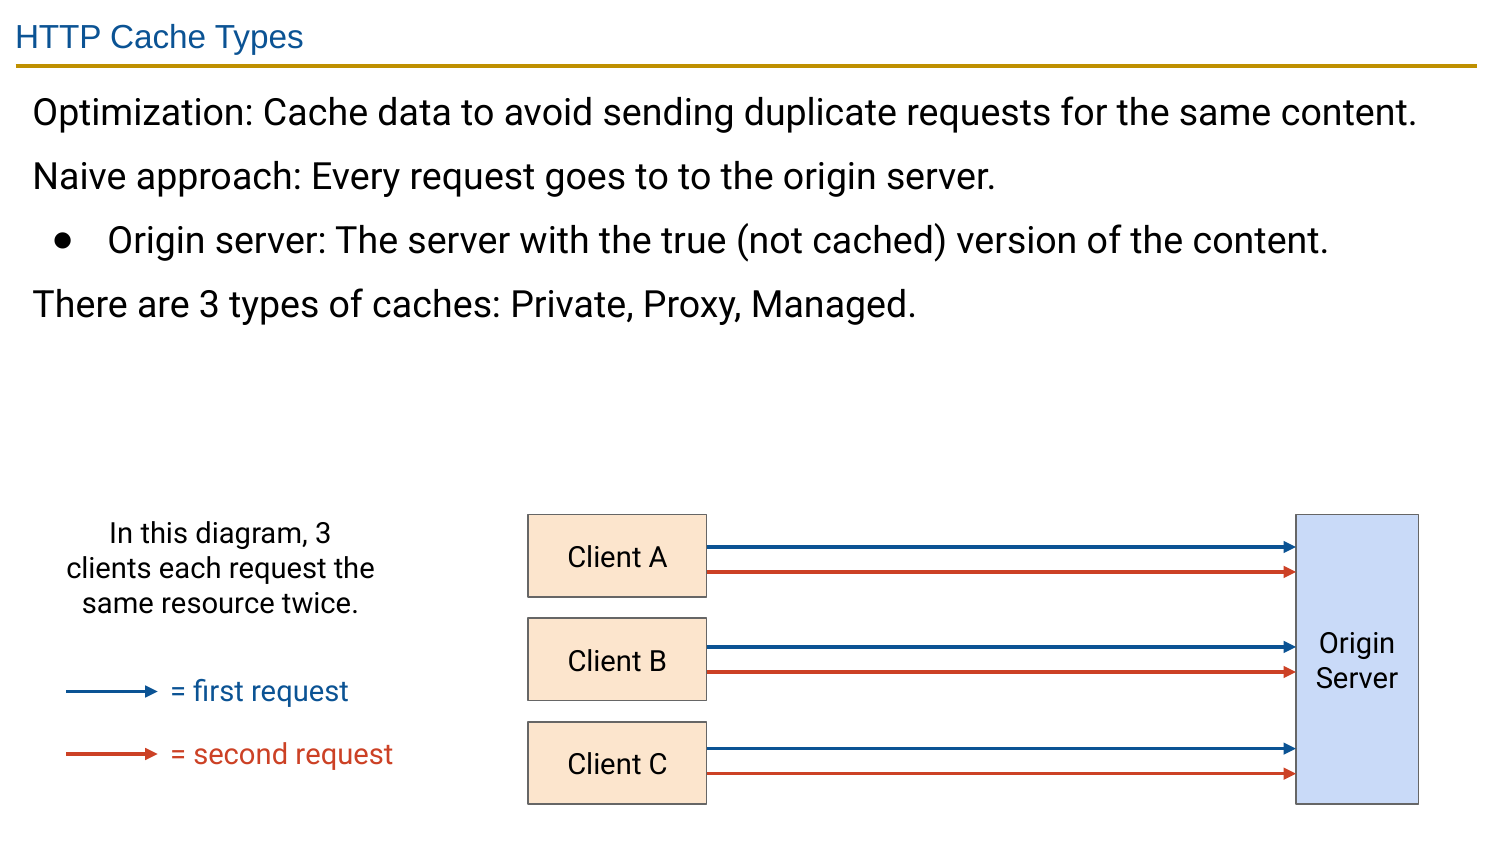

# HTTP Cache Types
Optimization: Cache data to avoid sending duplicate requests for the same content.
Naive approach: Every request goes to to the origin server.
Origin server: The server with the true (not cached) version of the content.
There are 3 types of caches: Private, Proxy, Managed.
In this diagram, 3 clients each request the same resource twice.
Client A
Origin Server
Client B
= first request
Client C
= second request